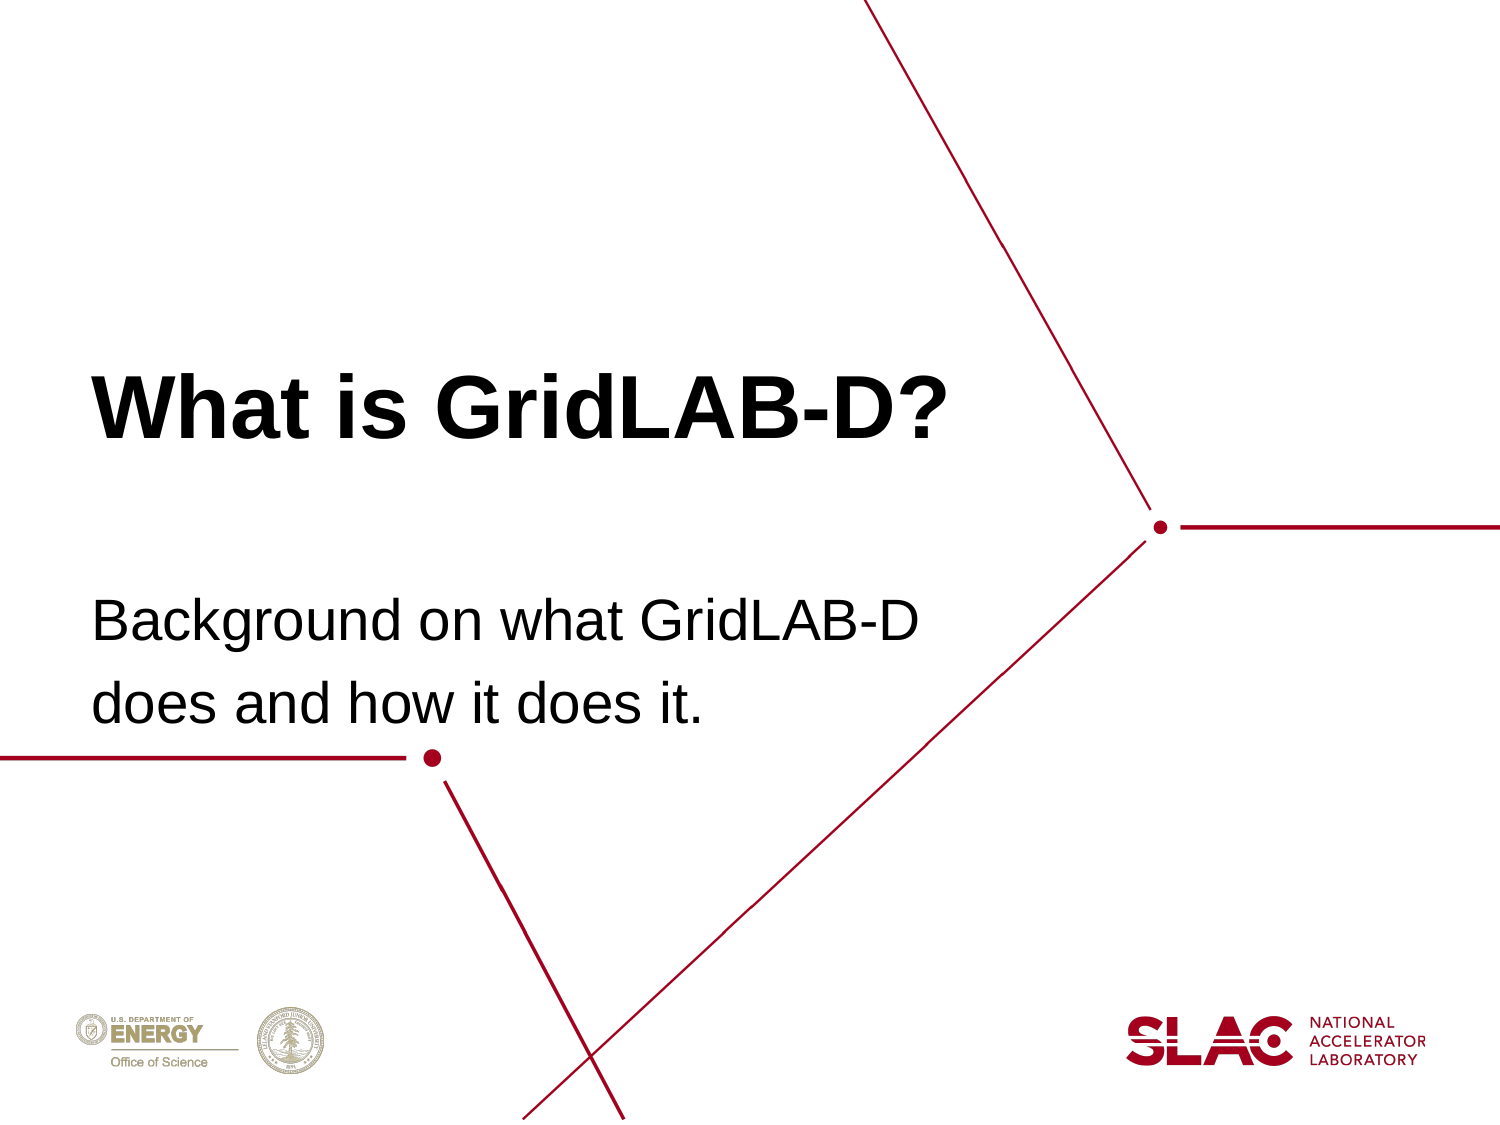

# What is GridLAB-D?

Background on what GridLAB-D
does and how it does it.